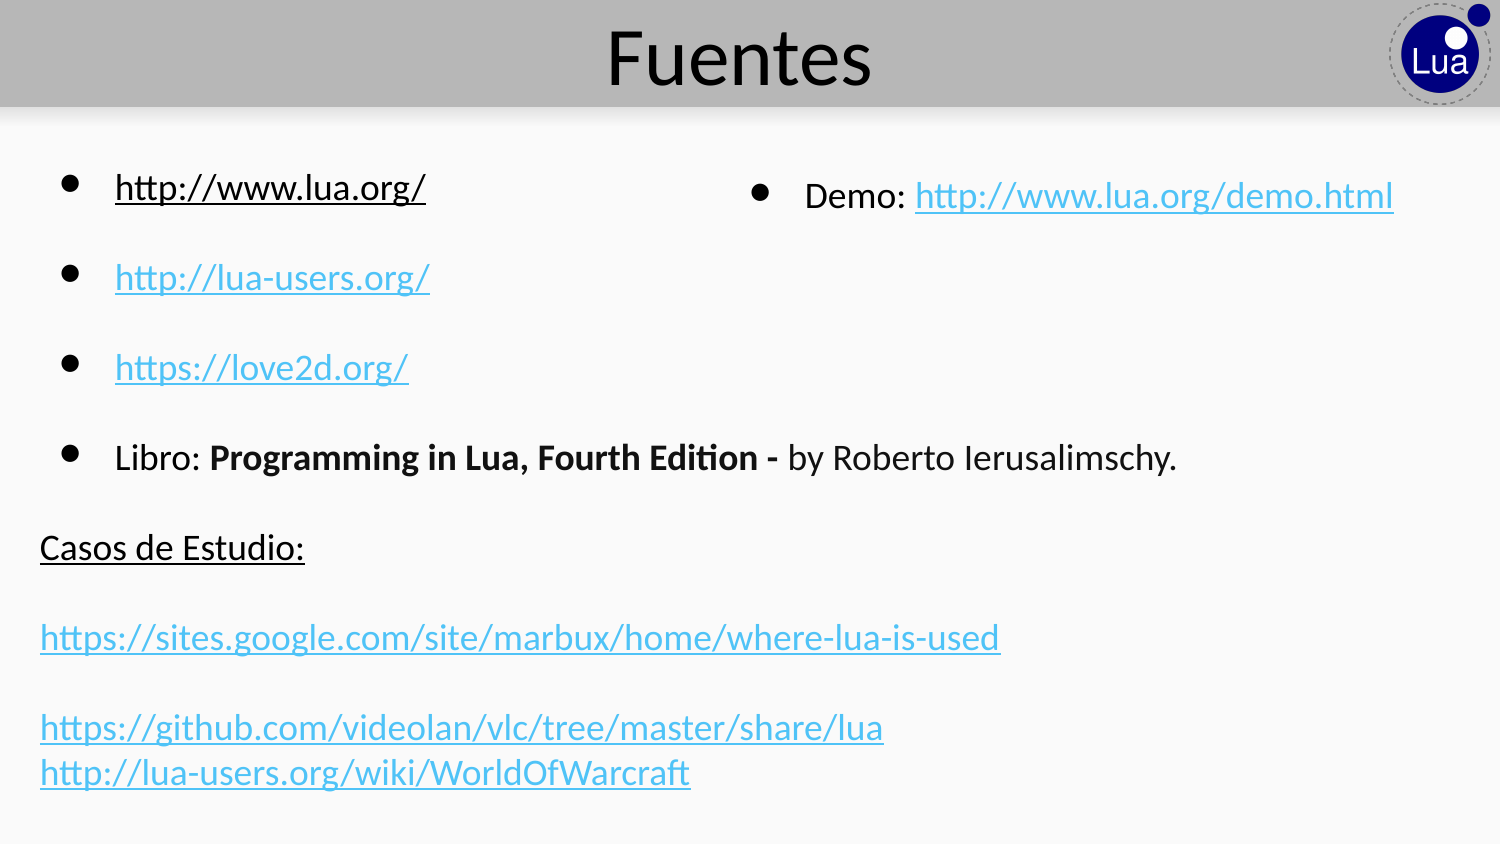

# Fuentes
http://www.lua.org/

http://lua-users.org/

https://love2d.org/

Libro: Programming in Lua, Fourth Edition - by Roberto Ierusalimschy.

Casos de Estudio:

https://sites.google.com/site/marbux/home/where-lua-is-used

https://github.com/videolan/vlc/tree/master/share/lua
http://lua-users.org/wiki/WorldOfWarcraft

Demo: http://www.lua.org/demo.html